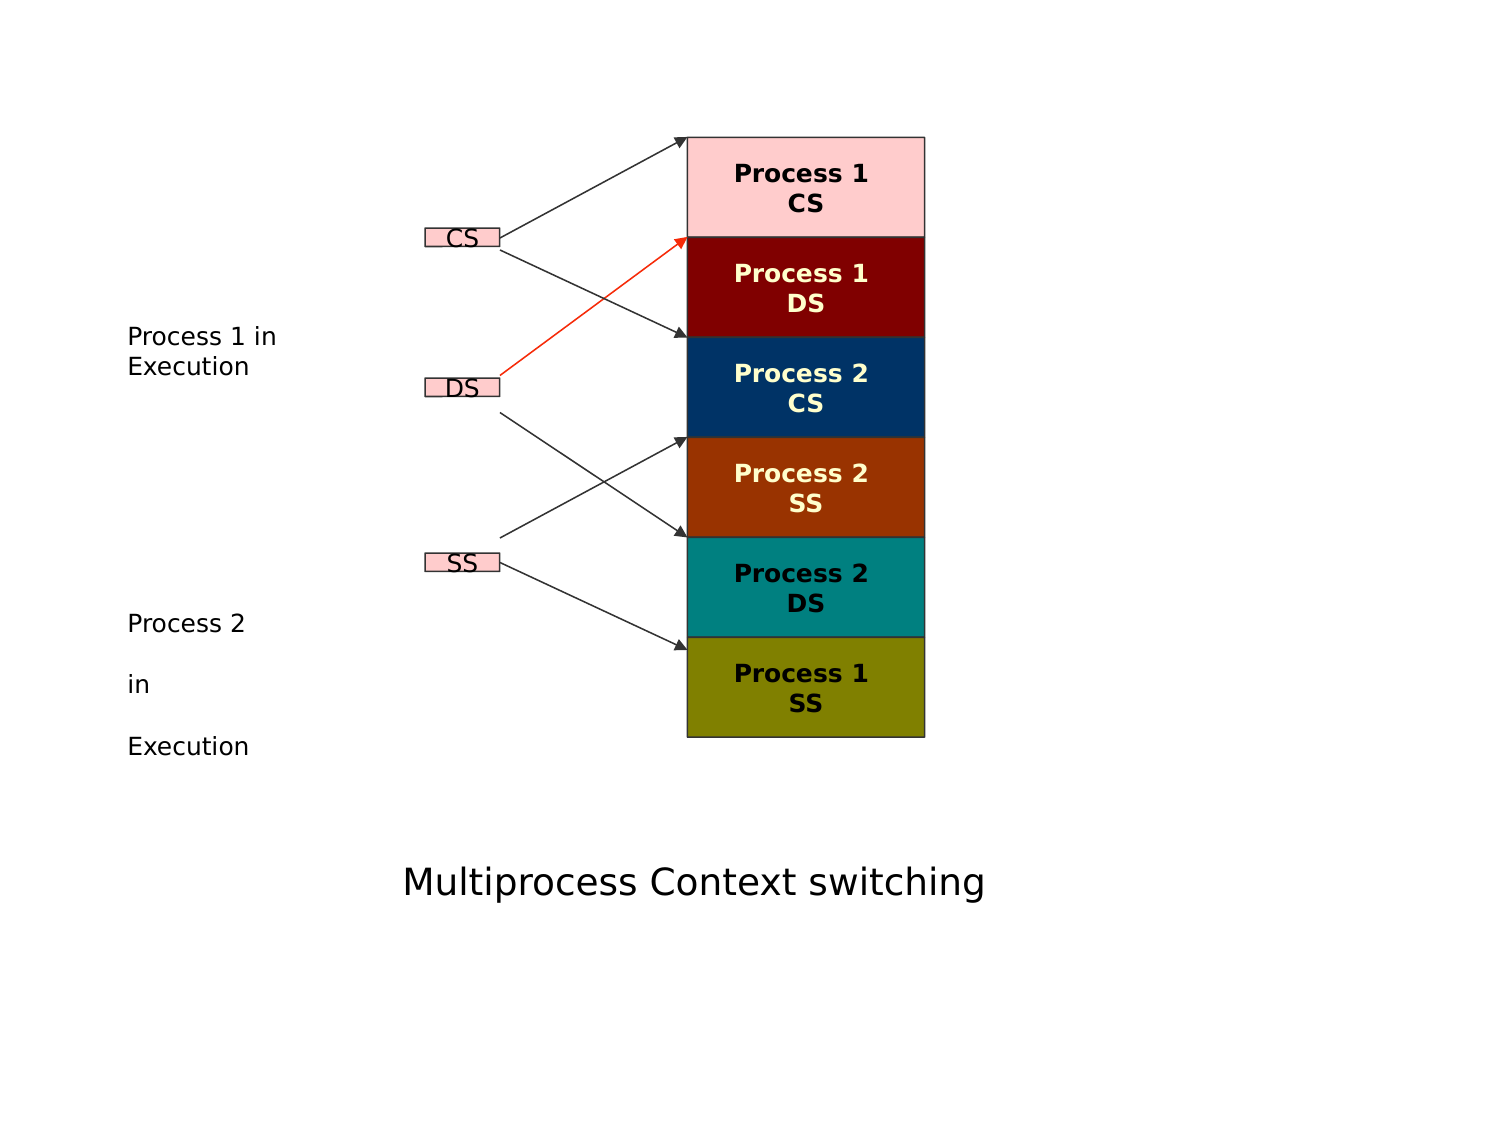

Process 1
CS
CS

Process 1
DS

Process 1 in Execution

Process 2
CS
DS

Process 2
SS

Process 2
DS
SS

Process 2
in
Execution

Process 1
SS
Multiprocess Context switching